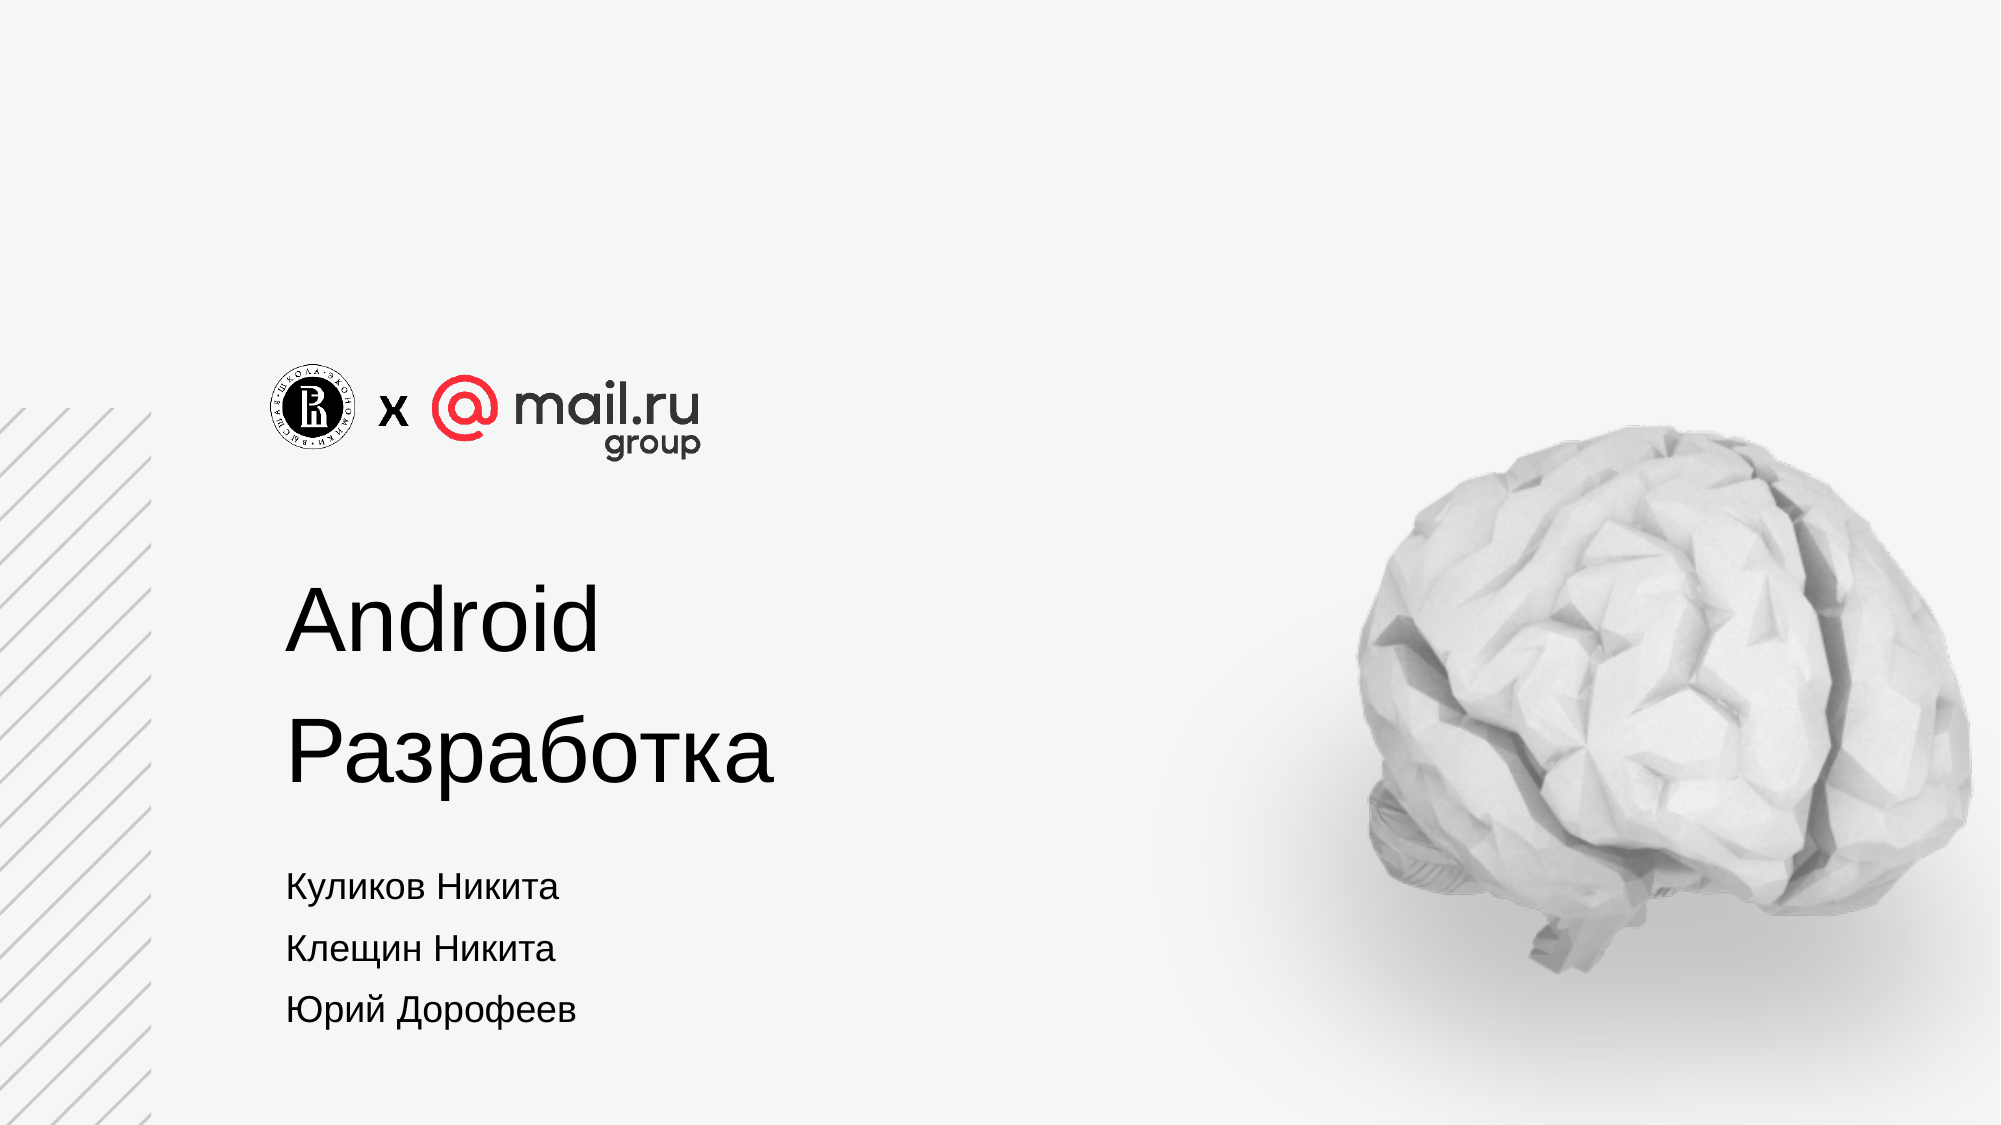

Android
Разработка
Куликов Никита
Клещин Никита
Юрий Дорофеев